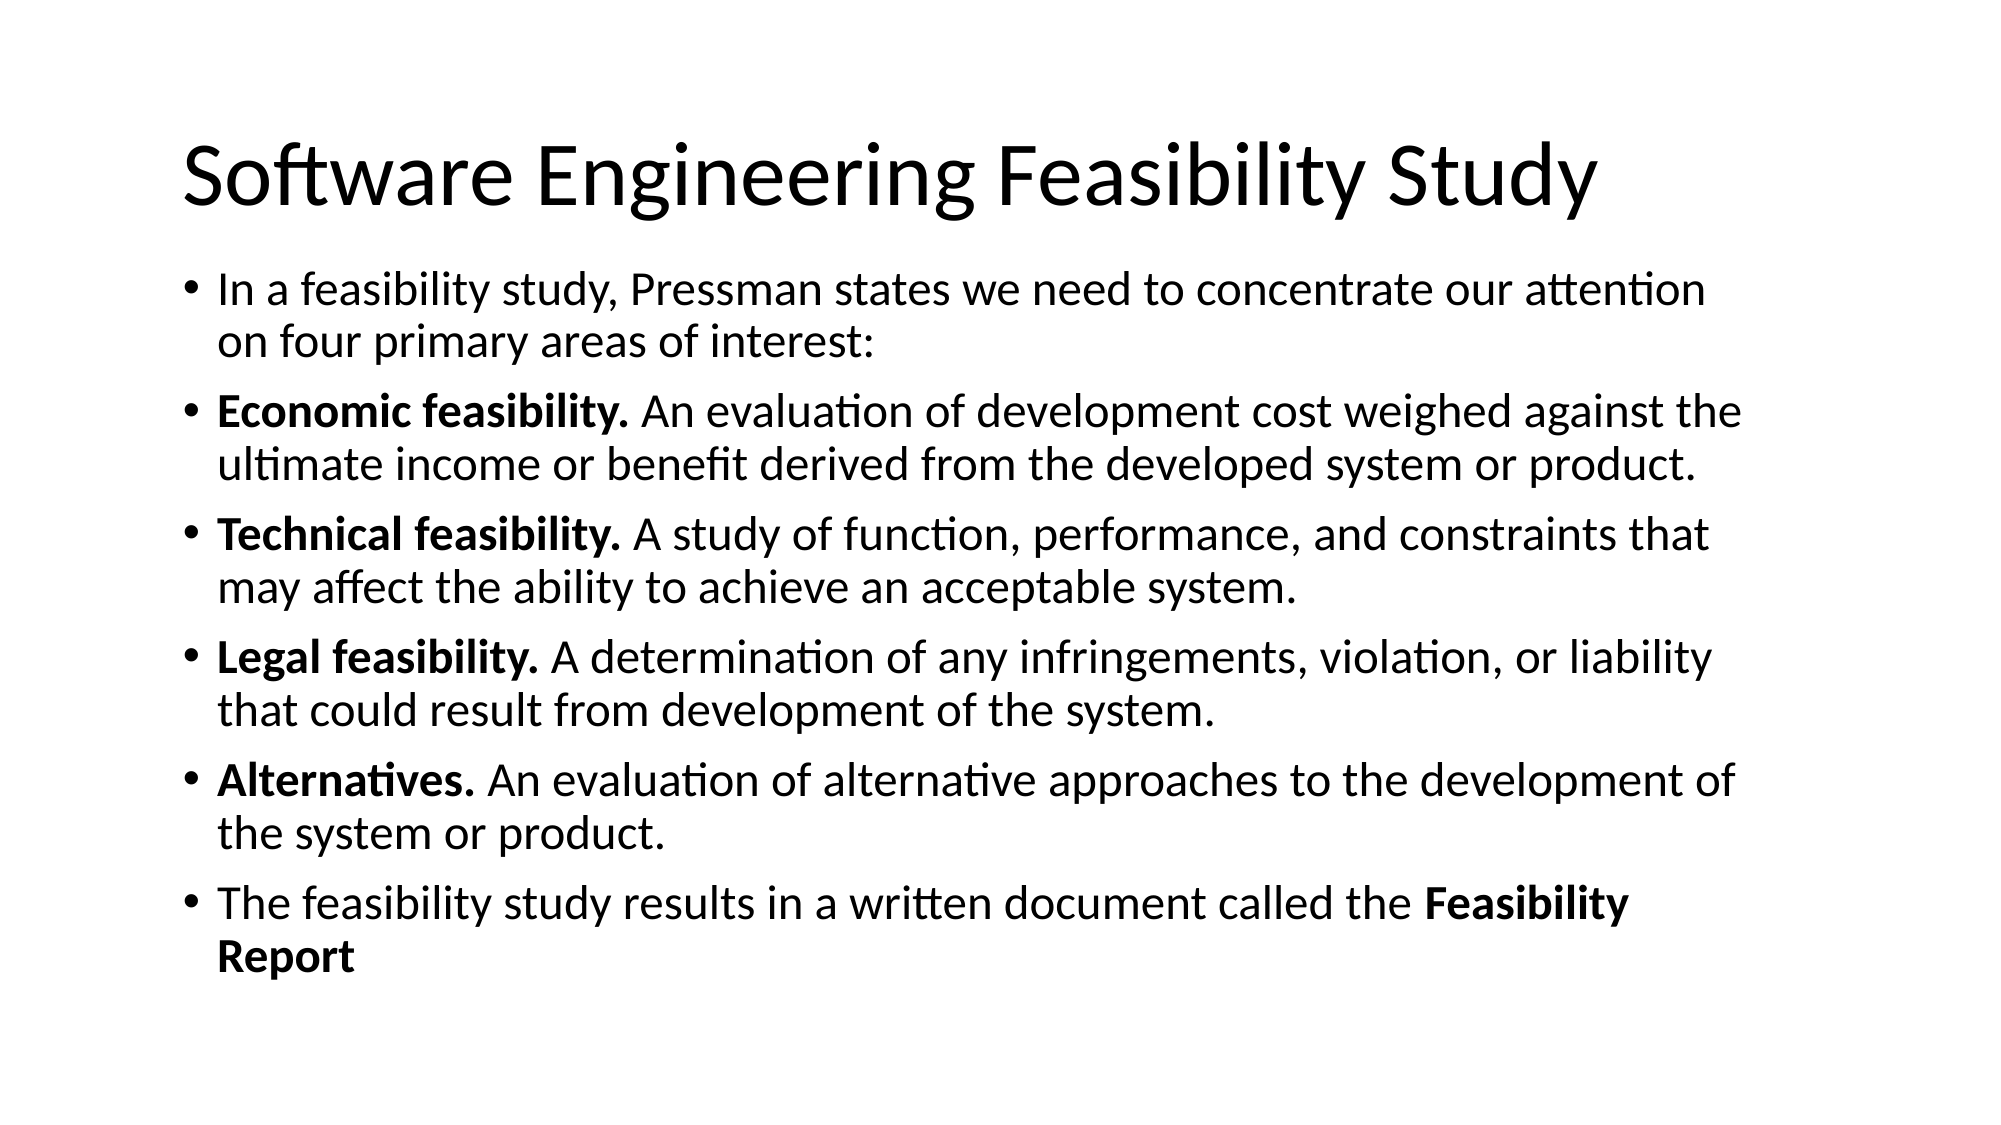

# Software Engineering Feasibility Study
In a feasibility study, Pressman states we need to concentrate our attention on four primary areas of interest:
Economic feasibility. An evaluation of development cost weighed against the ultimate income or benefit derived from the developed system or product.
Technical feasibility. A study of function, performance, and constraints that may affect the ability to achieve an acceptable system.
Legal feasibility. A determination of any infringements, violation, or liability that could result from development of the system.
Alternatives. An evaluation of alternative approaches to the development of the system or product.
The feasibility study results in a written document called the Feasibility Report